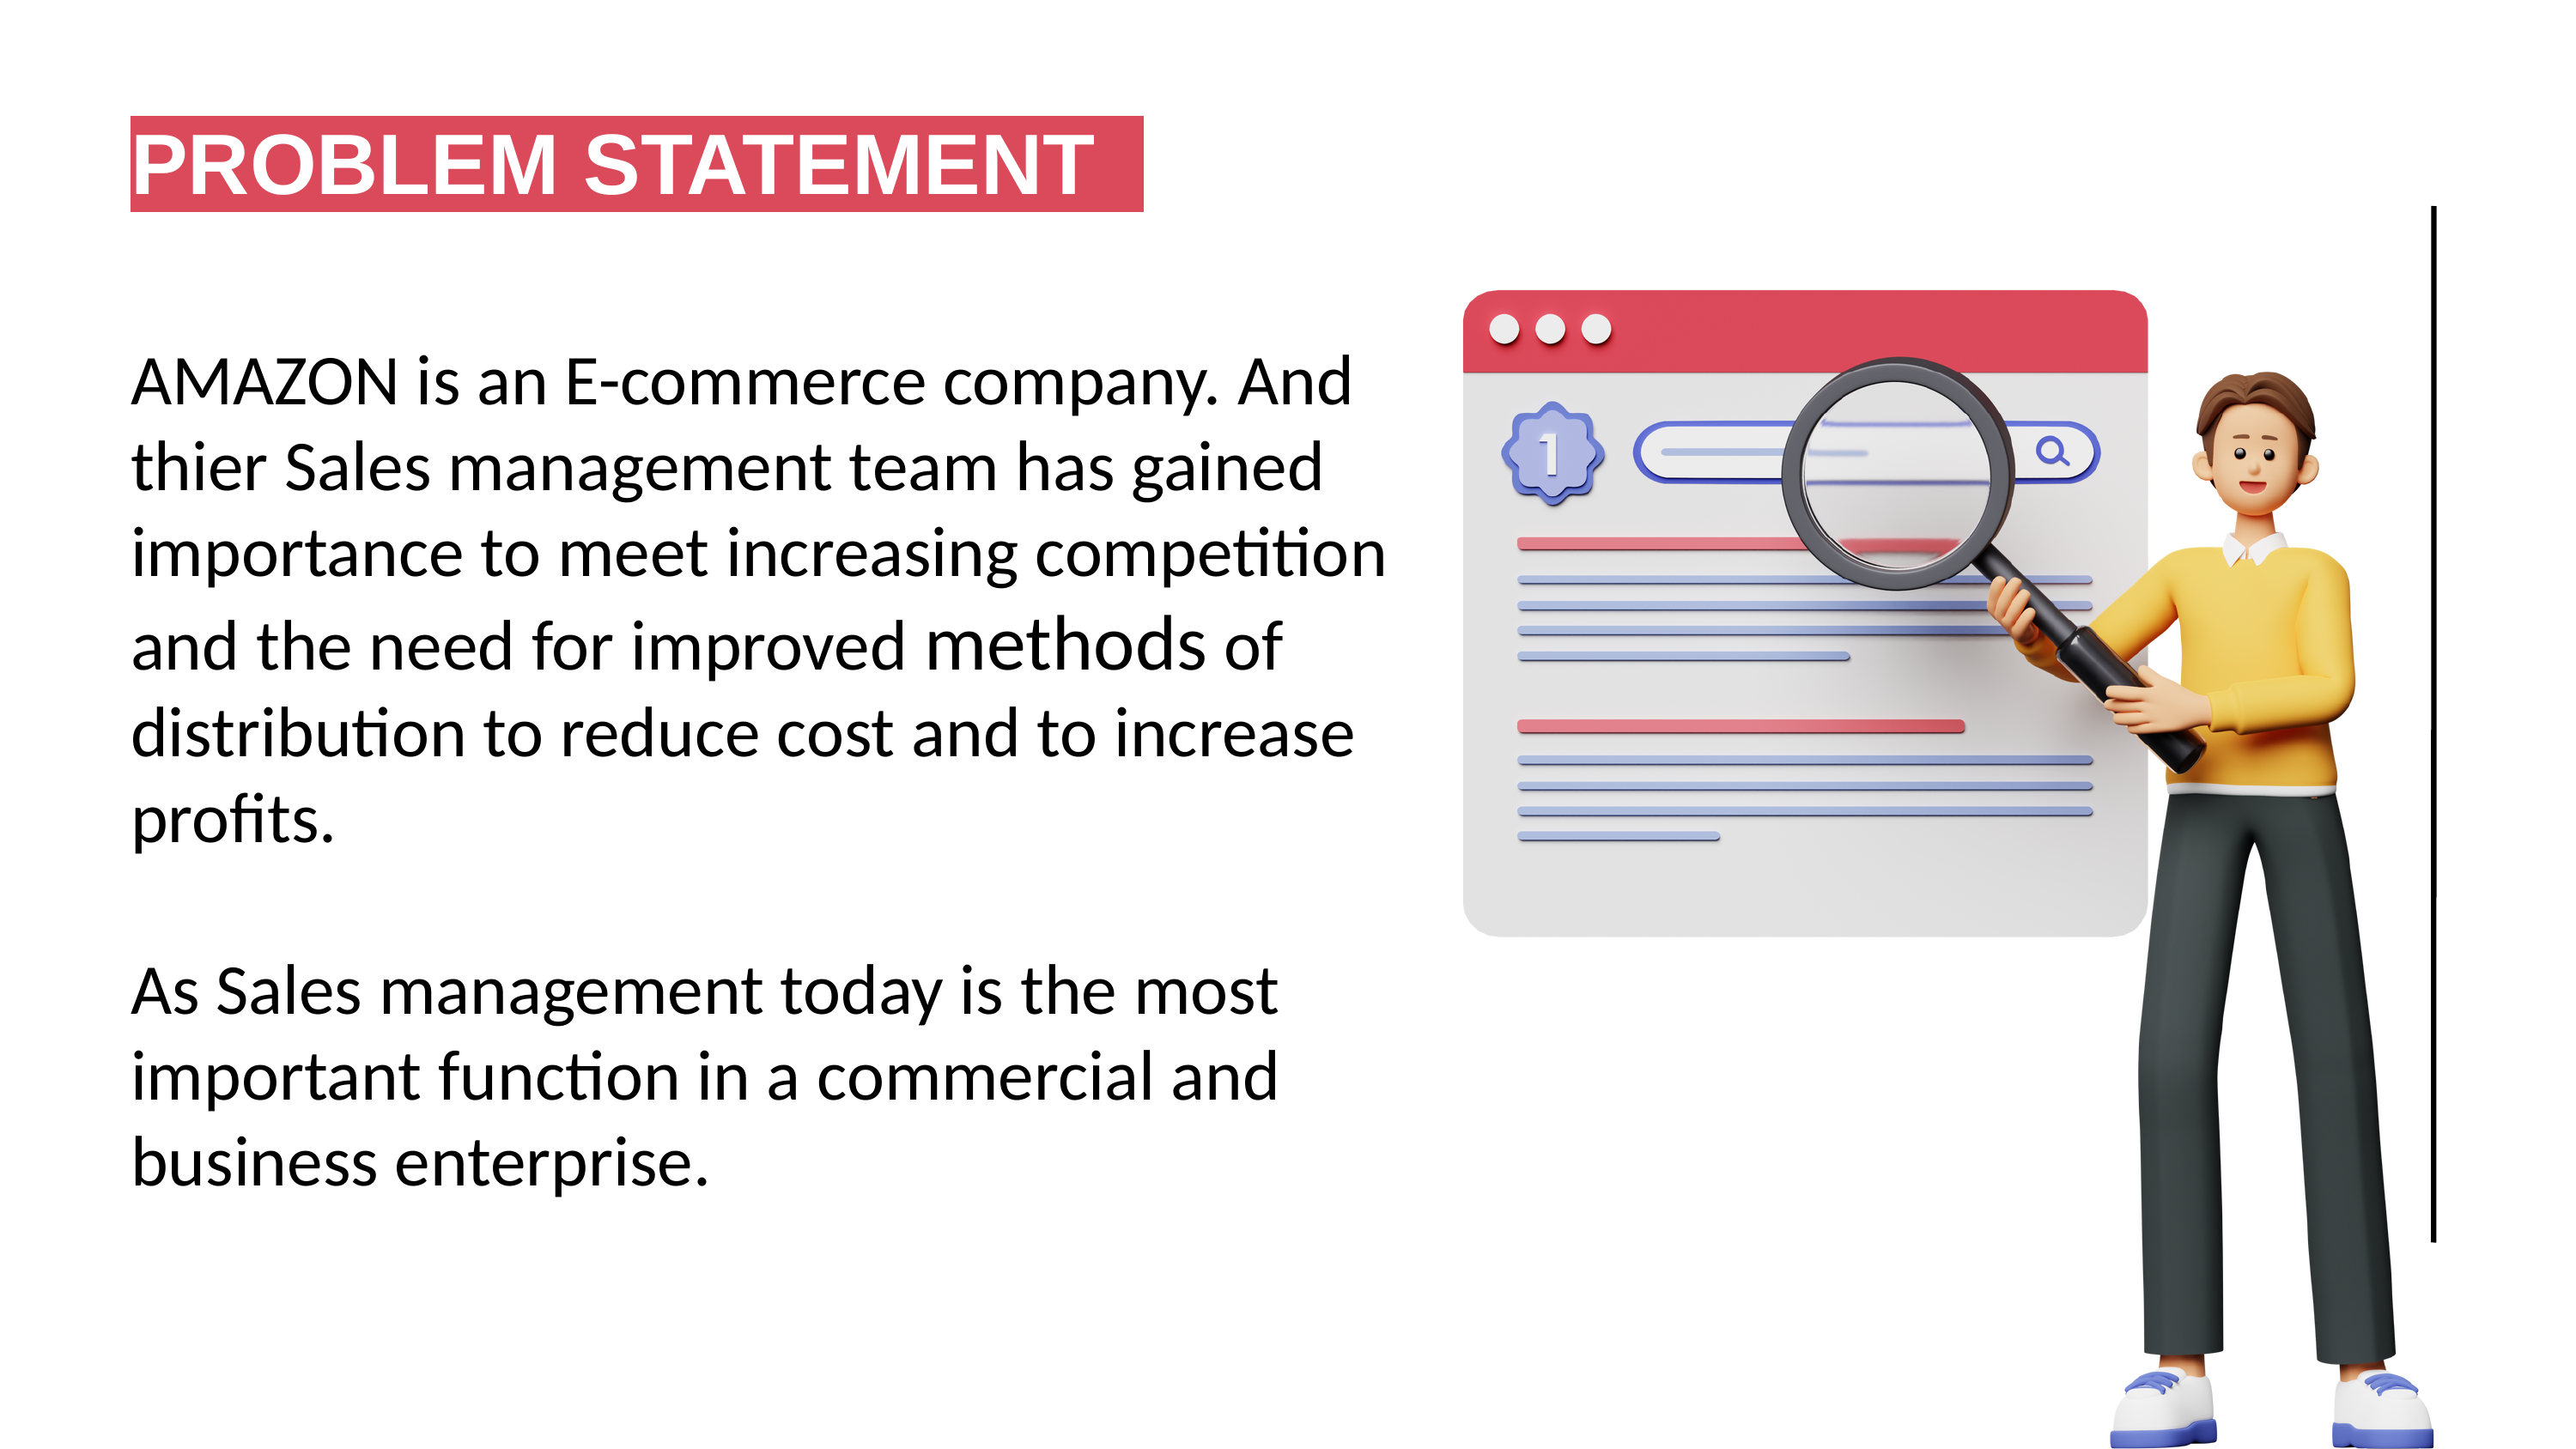

PROBLEM STATEMENT

AMAZON is an E-commerce company. And thier Sales management team has gained importance to meet increasing competition and the need for improved methods of distribution to reduce cost and to increase profits.

As Sales management today is the most important function in a commercial and business enterprise.